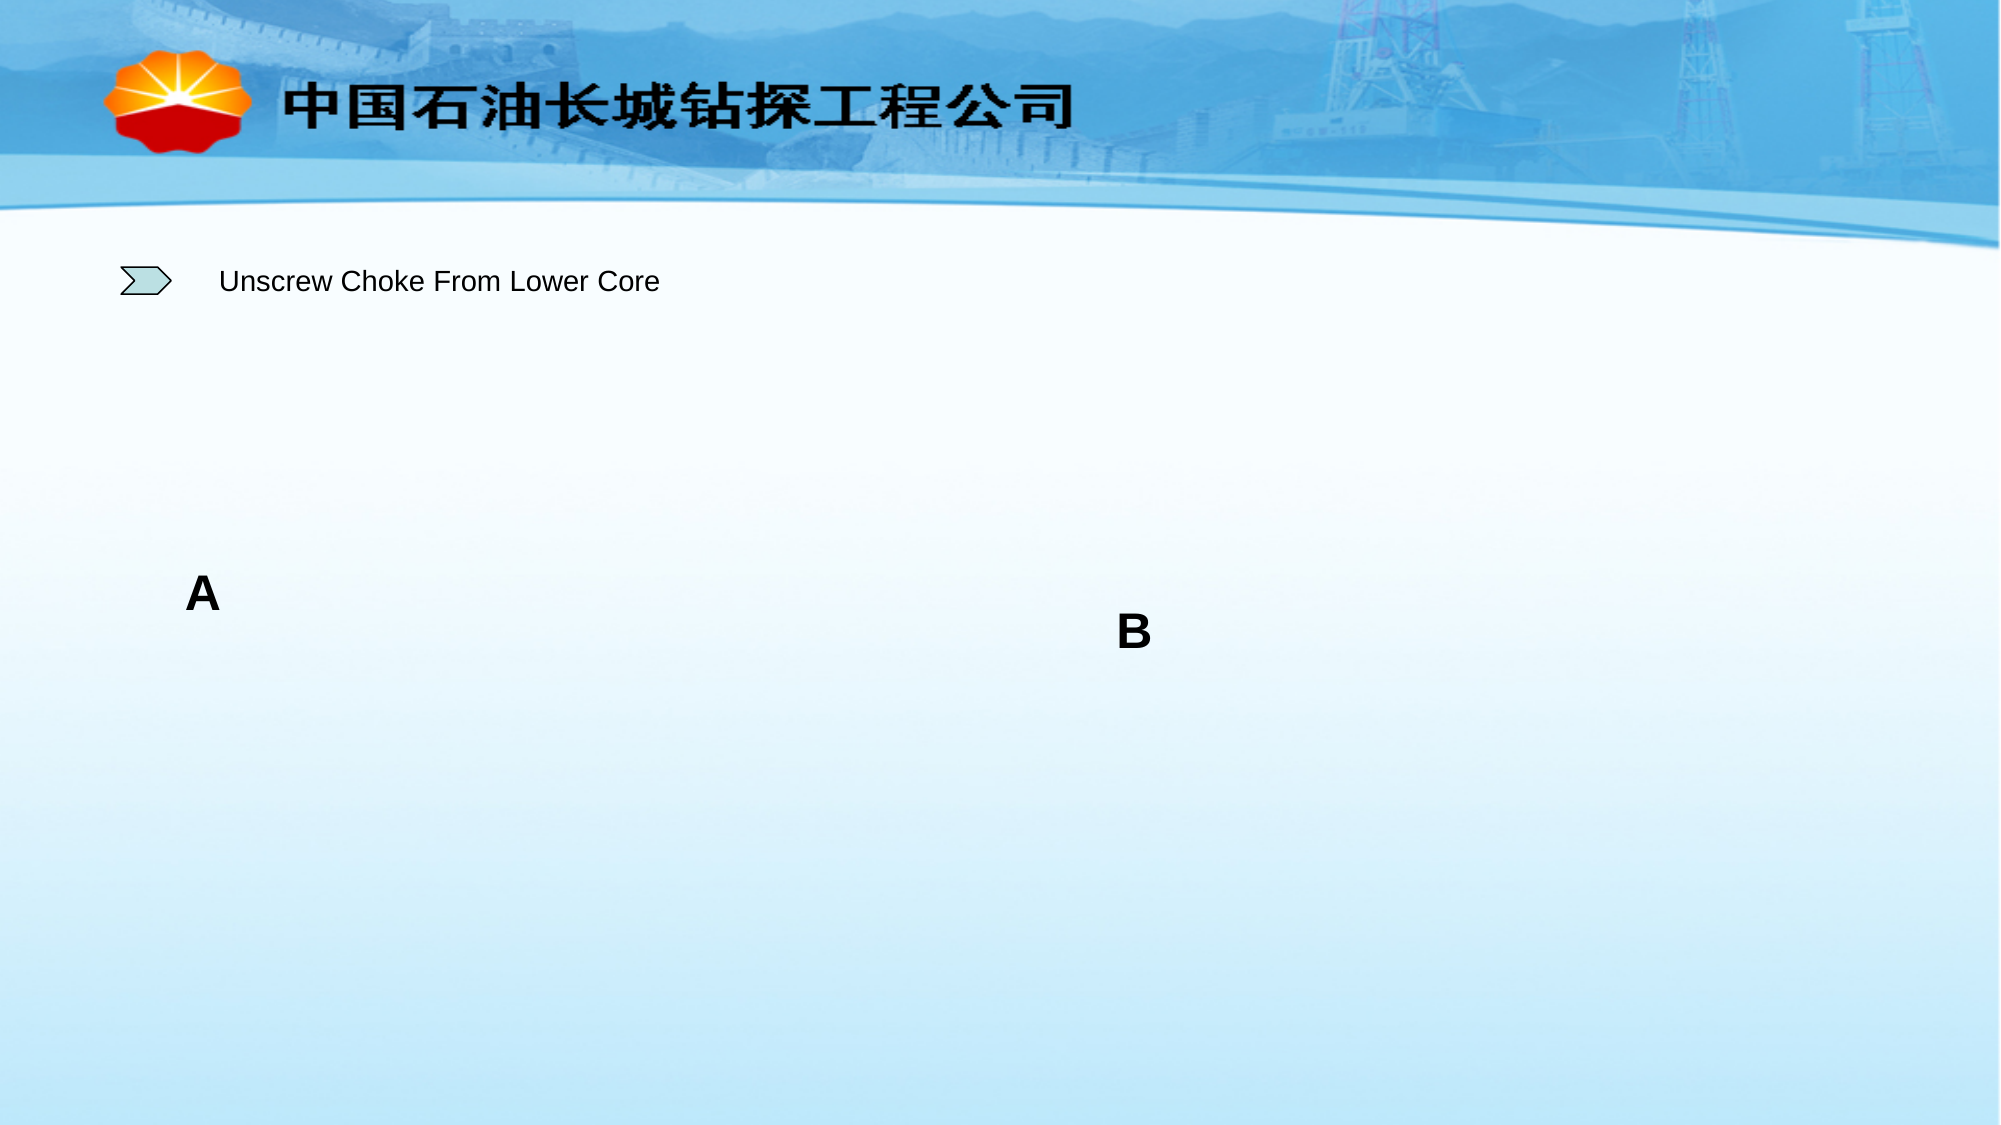

Unscrew Choke From Lower Core

A
B